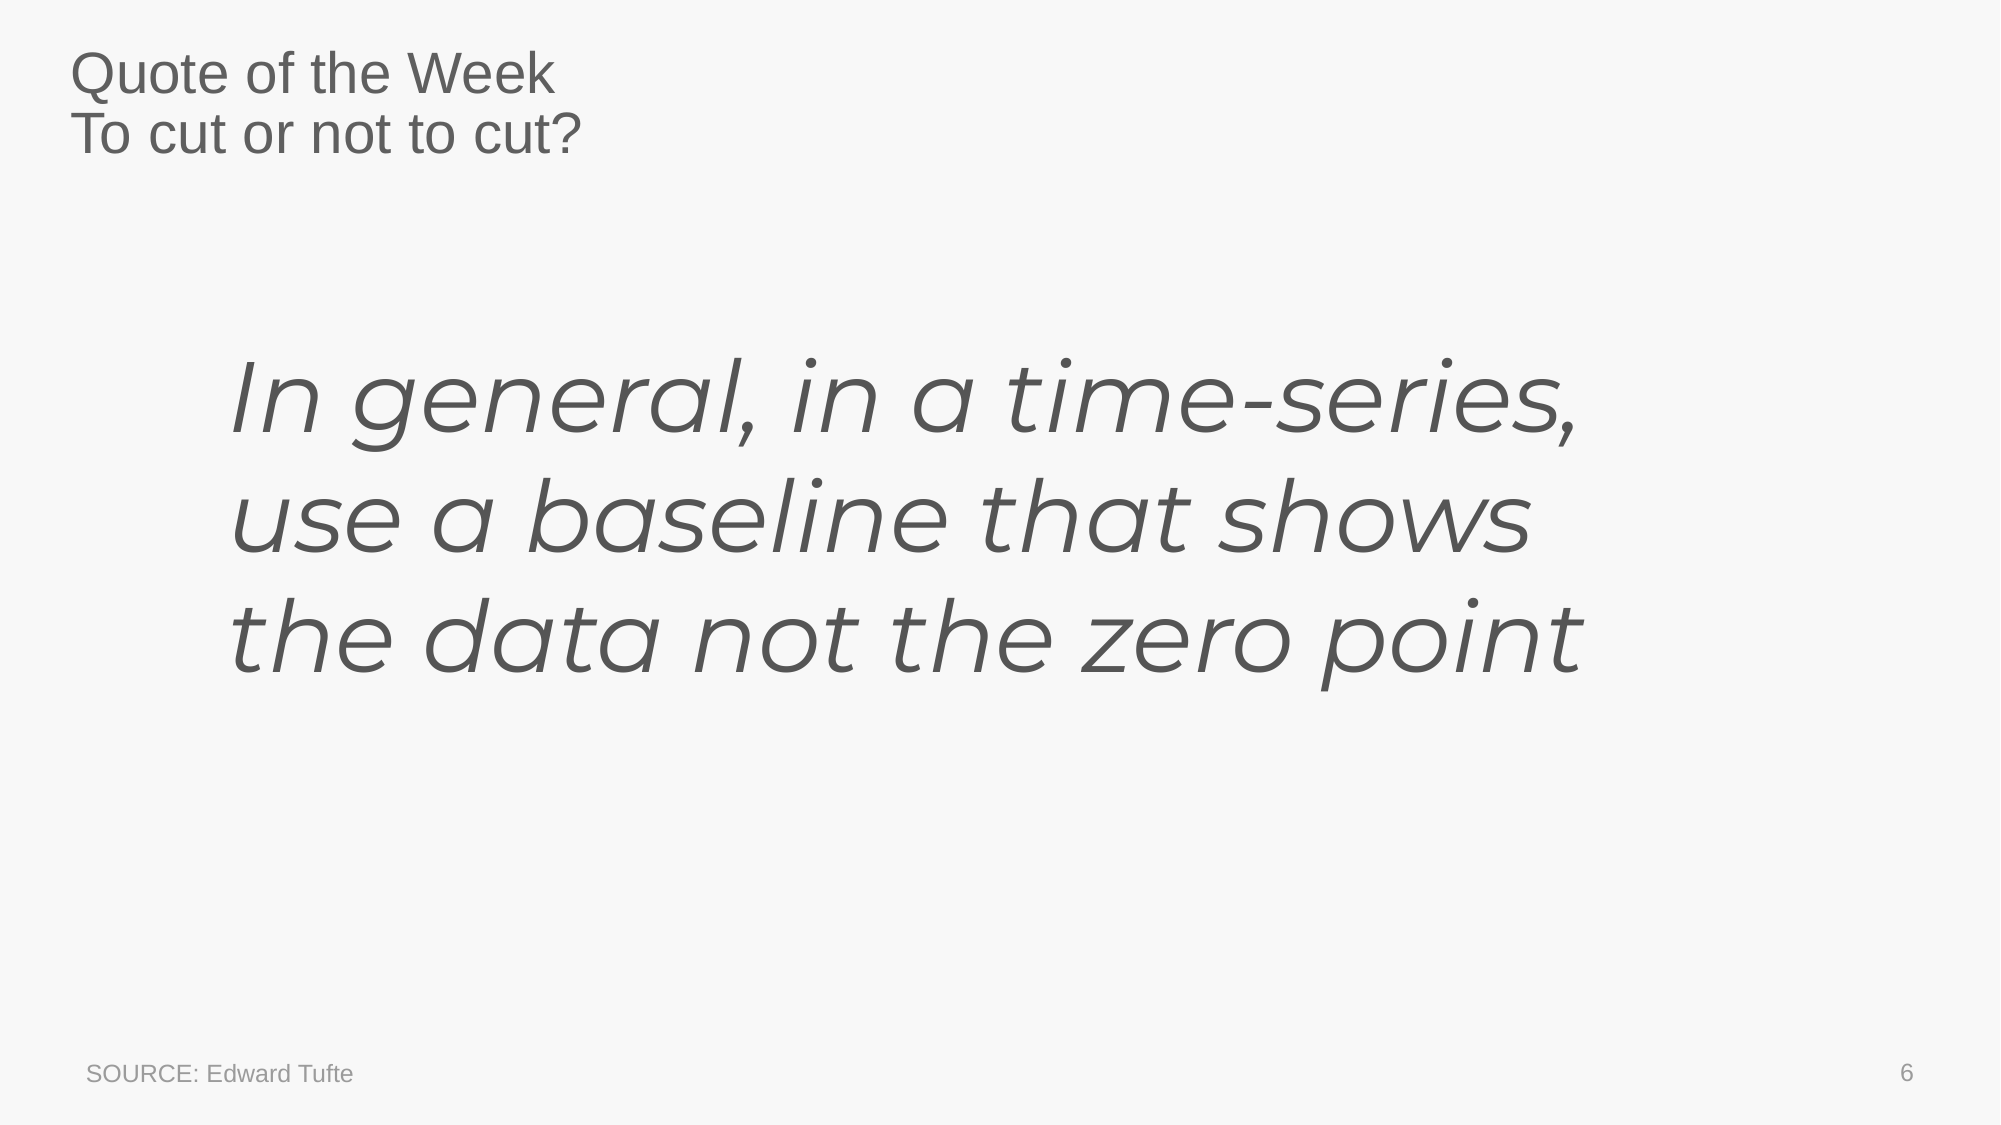

# Quote of the Week To cut or not to cut?
In general, in a time-series, use a baseline that shows the data not the zero point
6
SOURCE: Edward Tufte